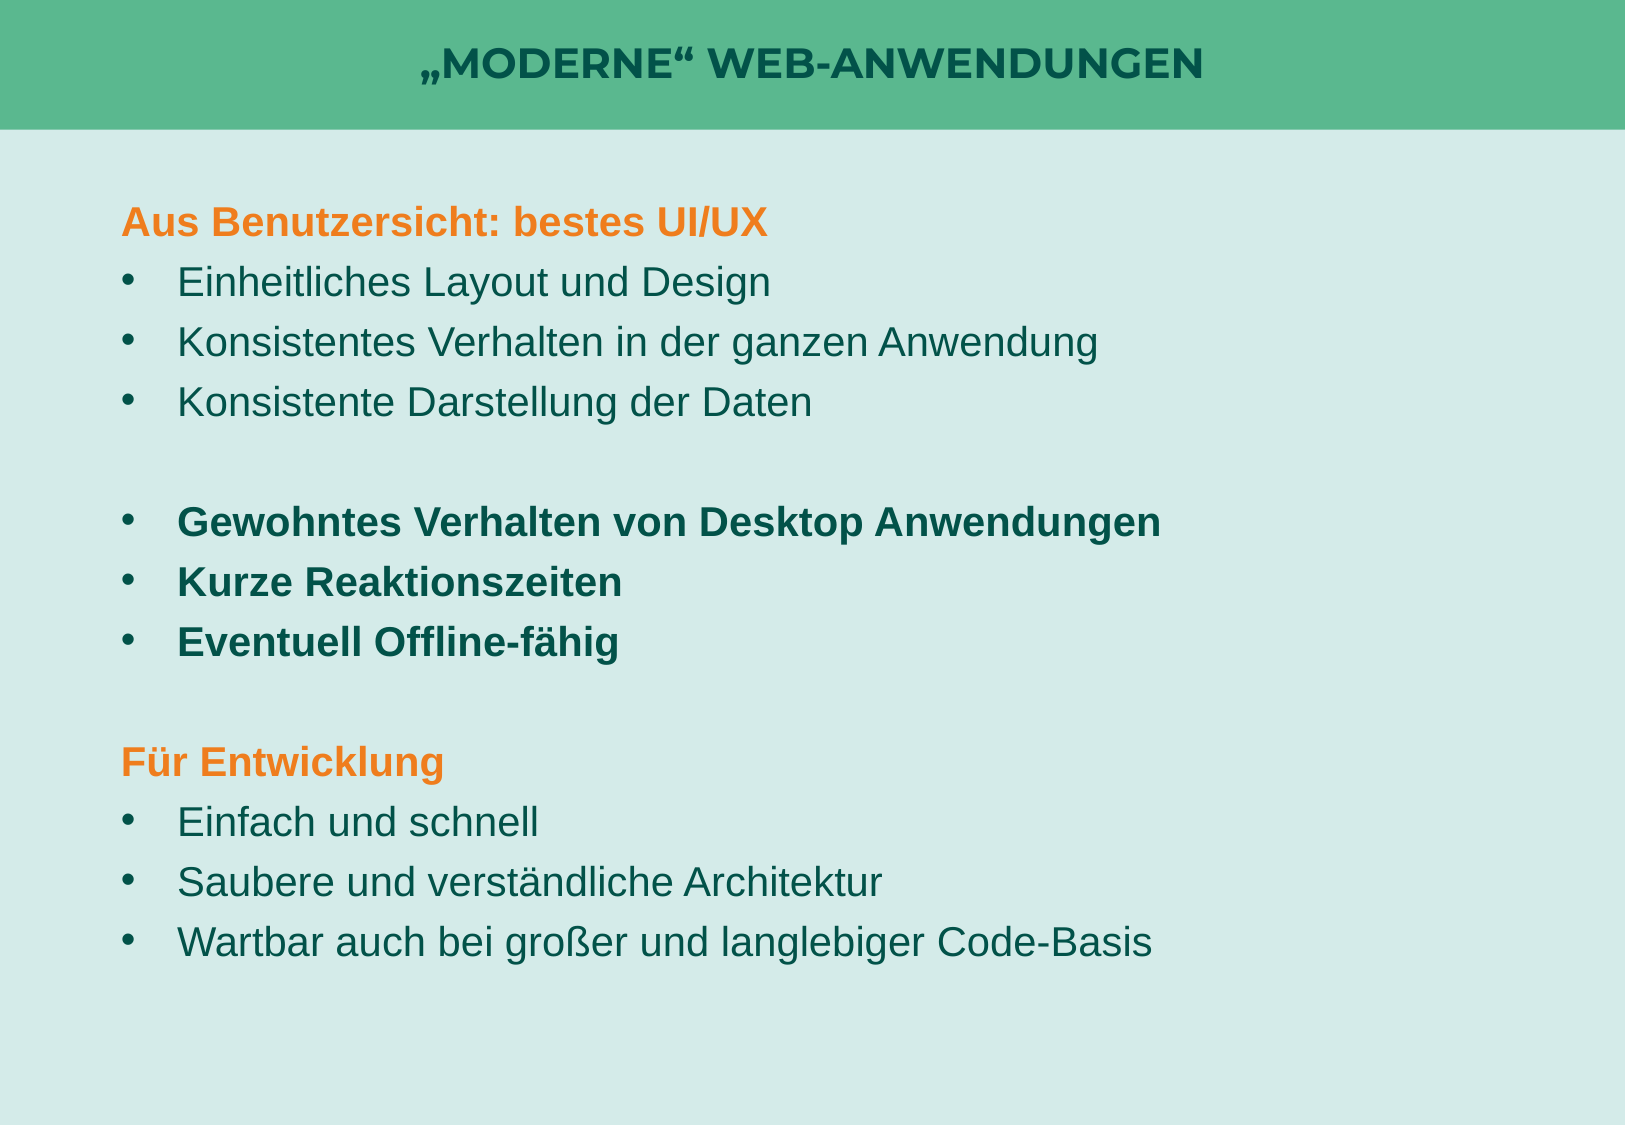

# „Moderne“ Web-Anwendungen
Aus Benutzersicht: bestes UI/UX
Einheitliches Layout und Design
Konsistentes Verhalten in der ganzen Anwendung
Konsistente Darstellung der Daten

Gewohntes Verhalten von Desktop Anwendungen
Kurze Reaktionszeiten
Eventuell Offline-fähig

Für Entwicklung
Einfach und schnell
Saubere und verständliche Architektur
Wartbar auch bei großer und langlebiger Code-Basis